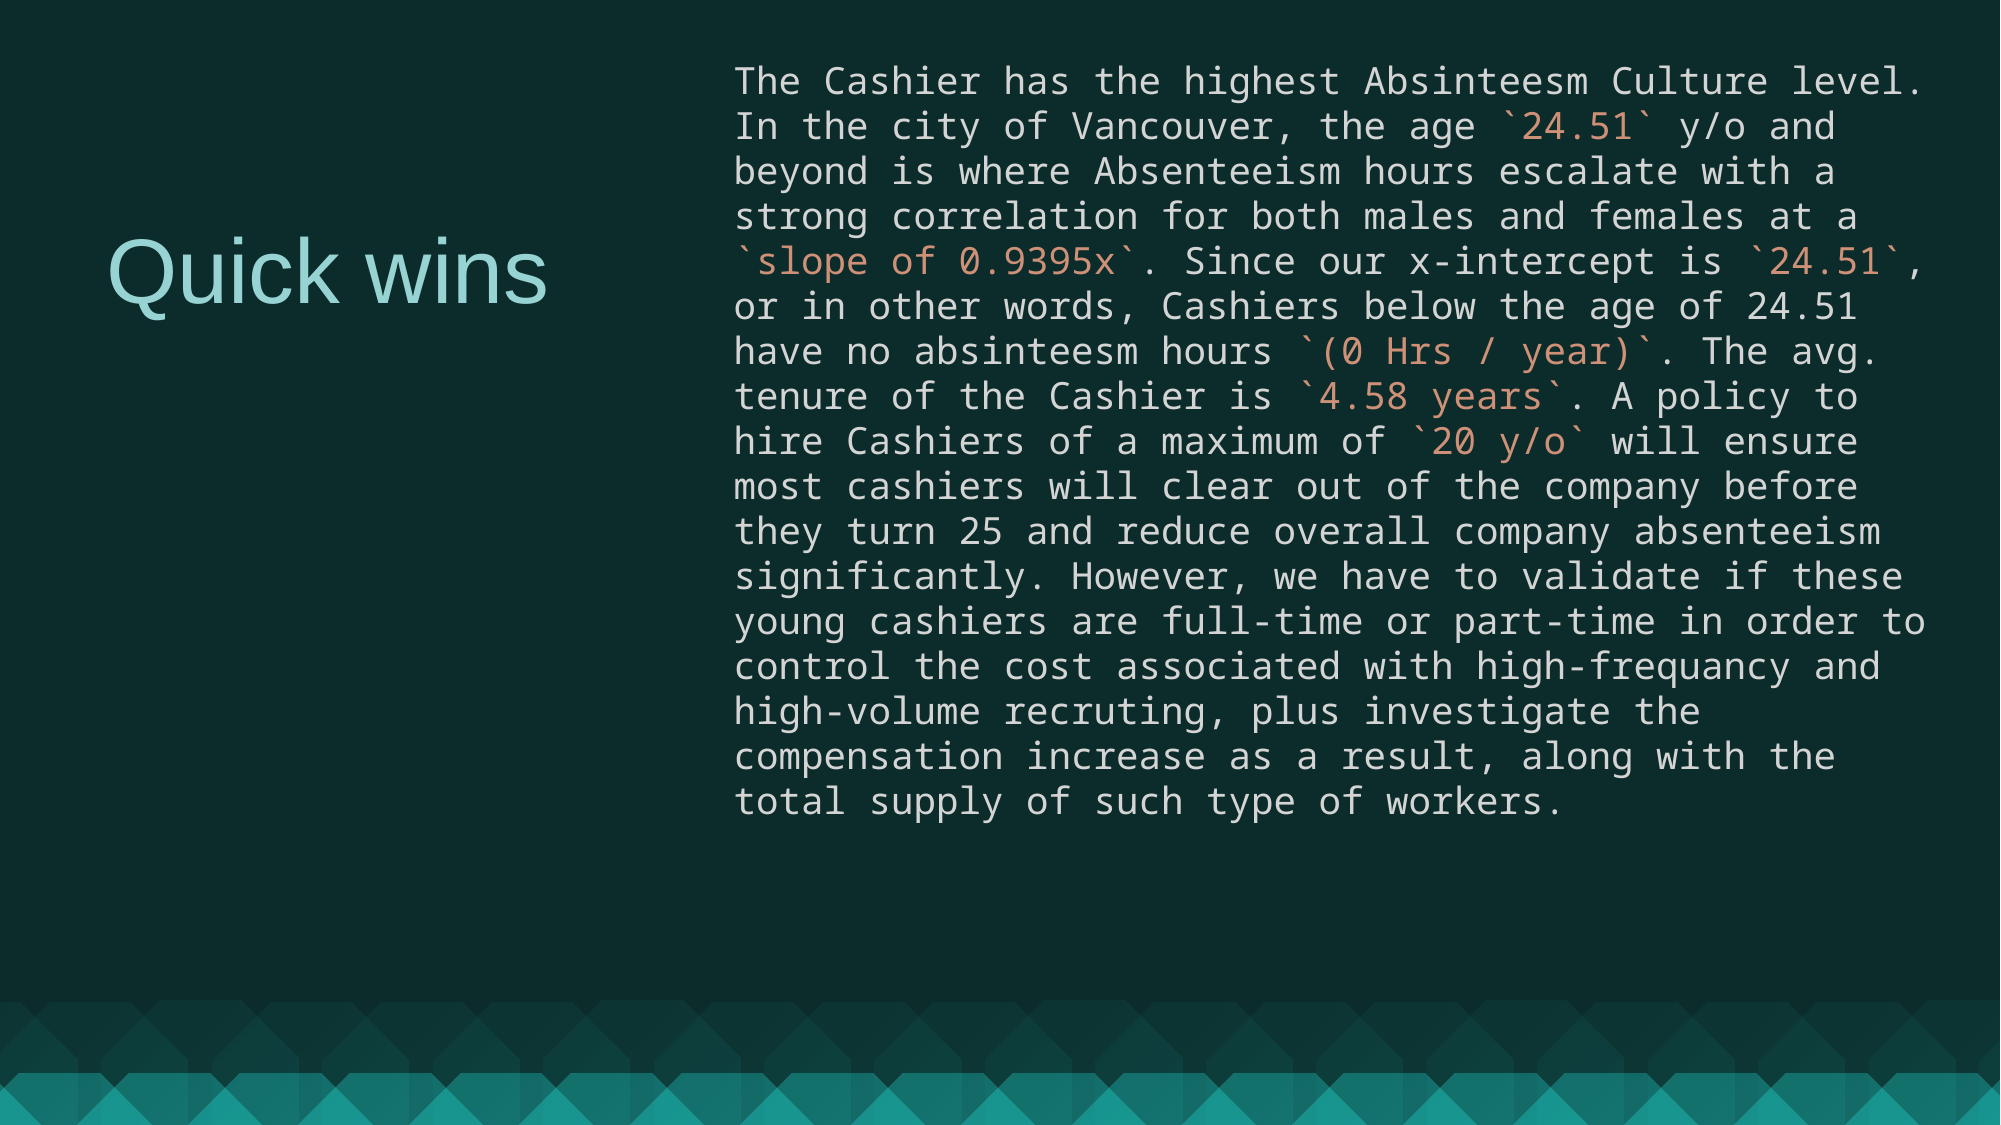

The Cashier has the highest Absinteesm Culture level. In the city of Vancouver, the age `24.51` y/o and beyond is where Absenteeism hours escalate with a strong correlation for both males and females at a `slope of 0.9395x`. Since our x-intercept is `24.51`, or in other words, Cashiers below the age of 24.51 have no absinteesm hours `(0 Hrs / year)`. The avg. tenure of the Cashier is `4.58 years`. A policy to hire Cashiers of a maximum of `20 y/o` will ensure most cashiers will clear out of the company before they turn 25 and reduce overall company absenteeism significantly. However, we have to validate if these young cashiers are full-time or part-time in order to control the cost associated with high-frequancy and high-volume recruting, plus investigate the compensation increase as a result, along with the total supply of such type of workers.

Quick wins